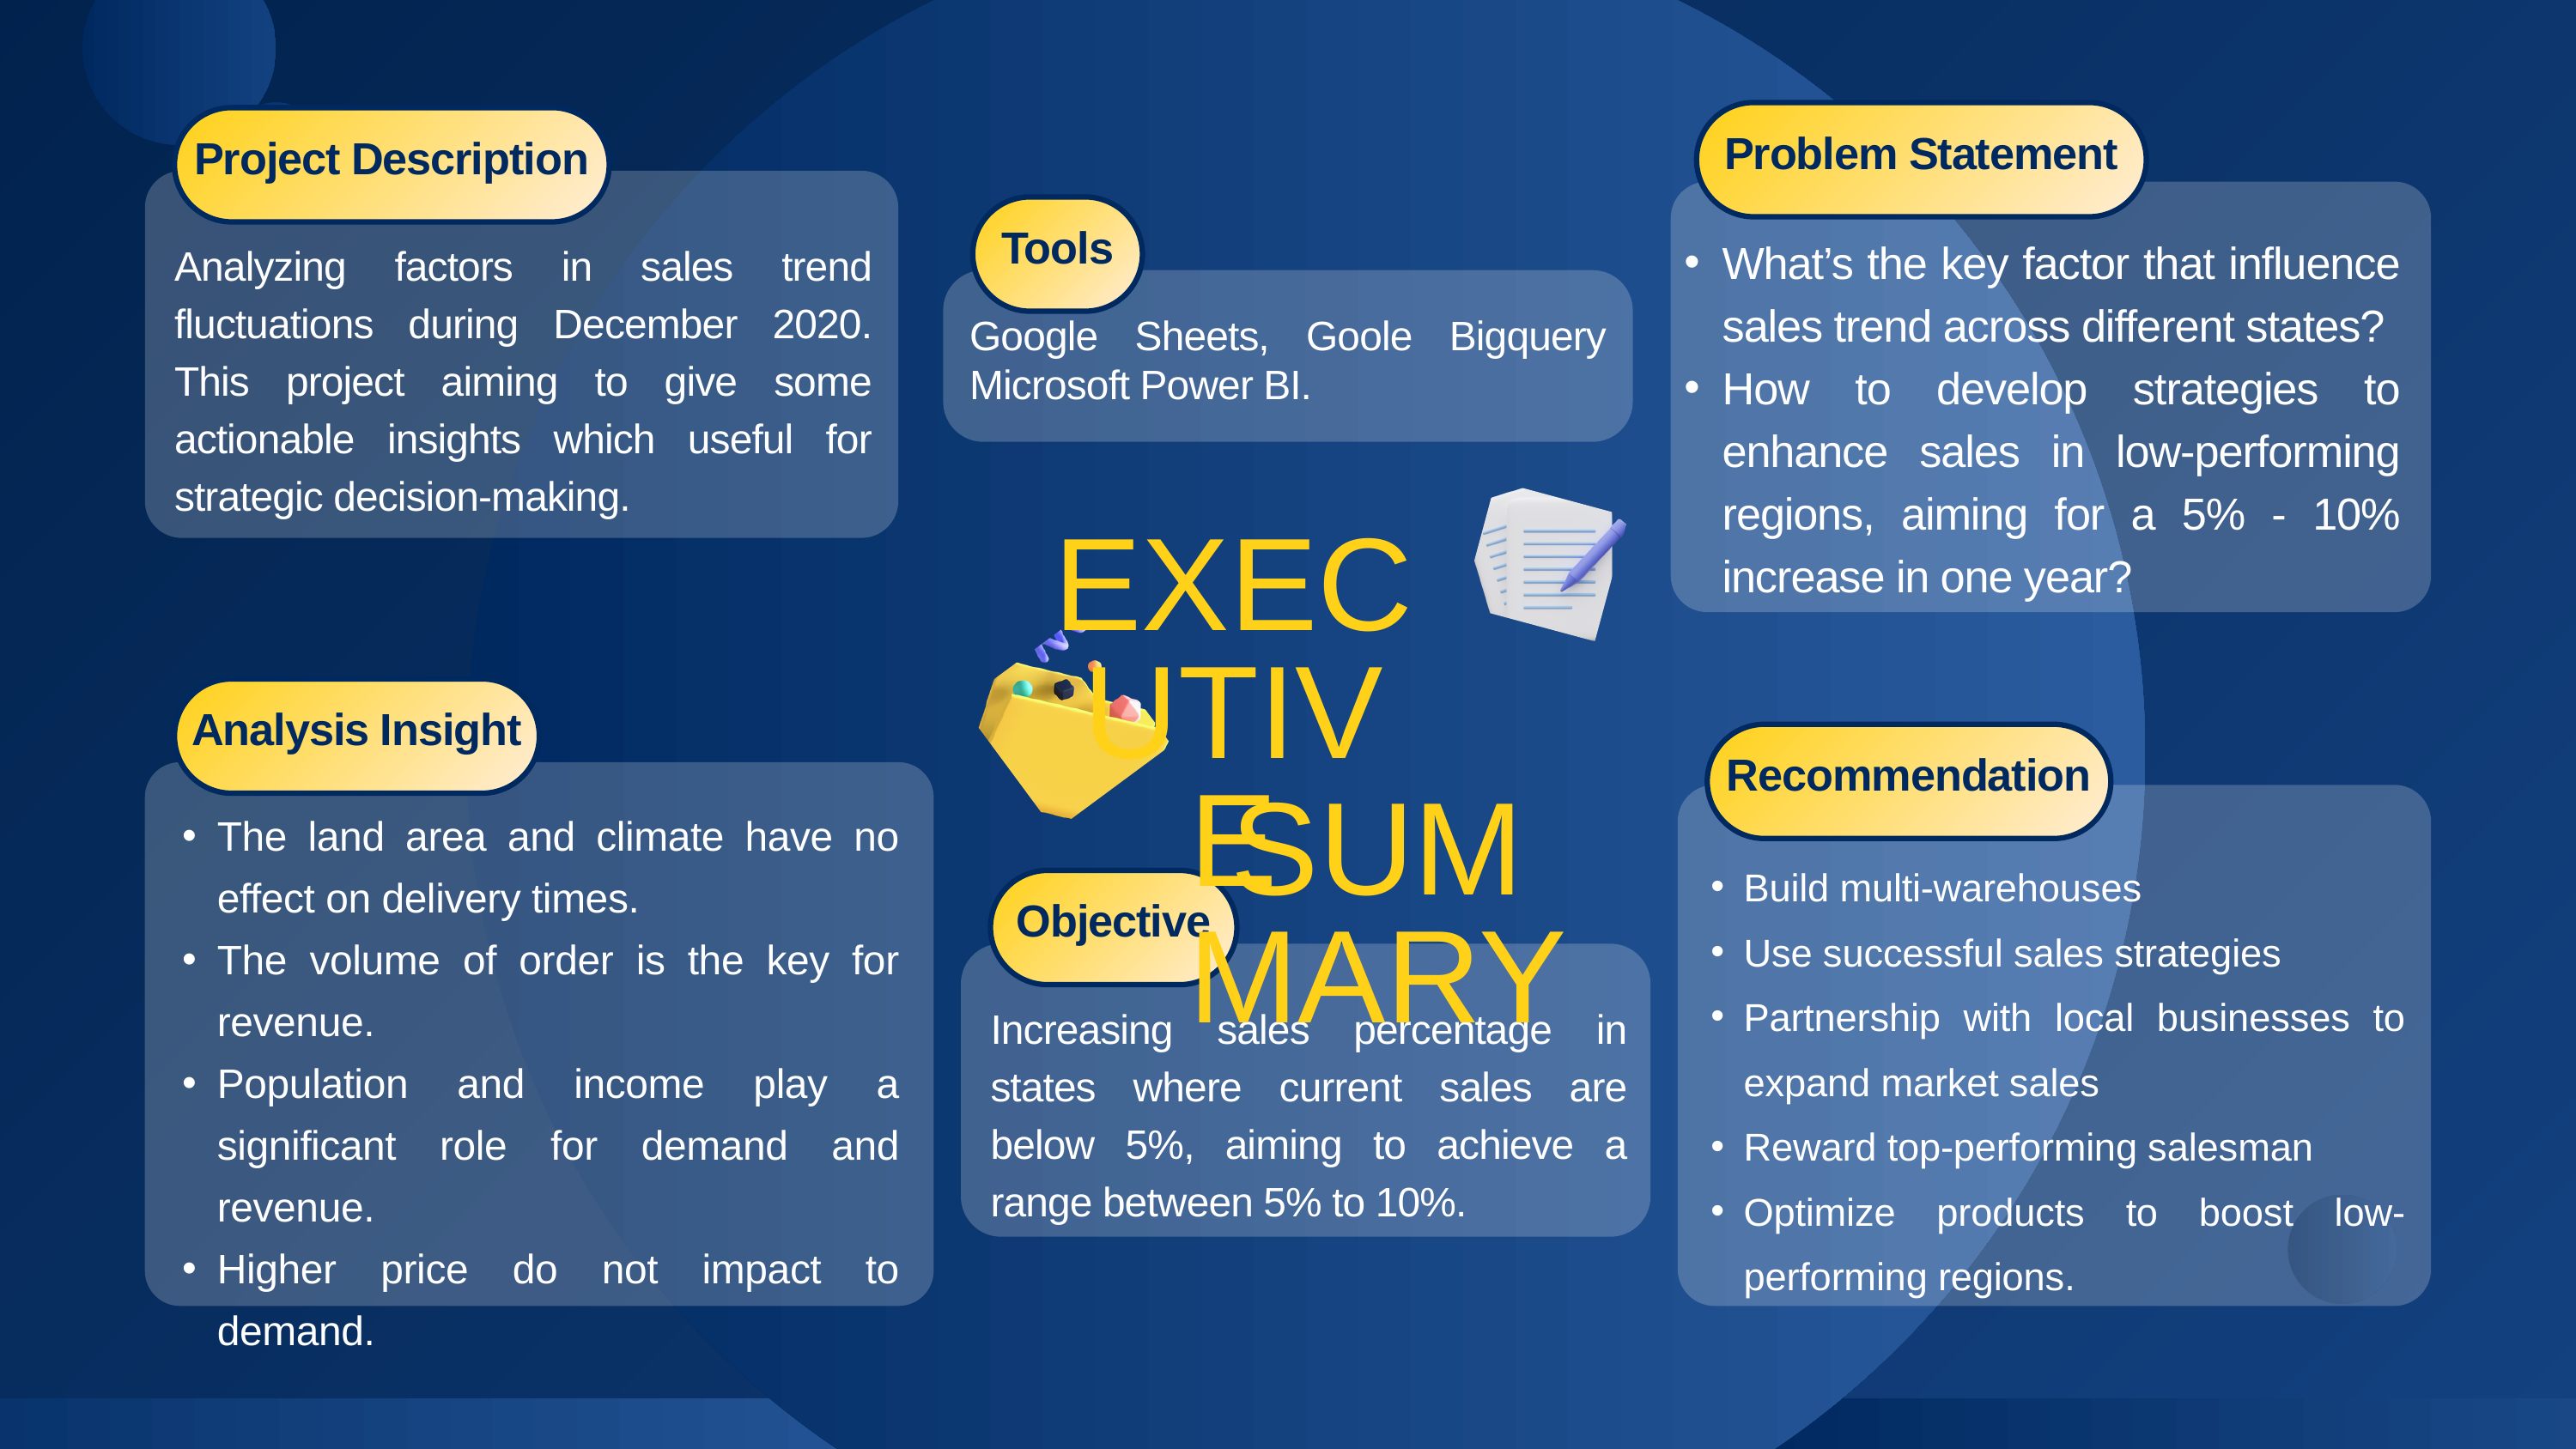

Problem Statement

What’s the key factor that influence sales trend across different states?
How to develop strategies to enhance sales in low-performing regions, aiming for a 5% - 10% increase in one year?

Project Description

Analyzing factors in sales trend fluctuations during December 2020. This project aiming to give some actionable insights which useful for strategic decision-making.

Tools

Google Sheets, Goole Bigquery Microsoft Power BI.

EXECUTIVE
 SUMMARY

Analysis Insight

The land area and climate have no effect on delivery times.
The volume of order is the key for revenue.
Population and income play a significant role for demand and revenue.
Higher price do not impact to demand.

Recommendation

Build multi-warehouses
Use successful sales strategies
Partnership with local businesses to expand market sales
Reward top-performing salesman
Optimize products to boost low-performing regions.

Objective

Increasing sales percentage in states where current sales are below 5%, aiming to achieve a range between 5% to 10%.